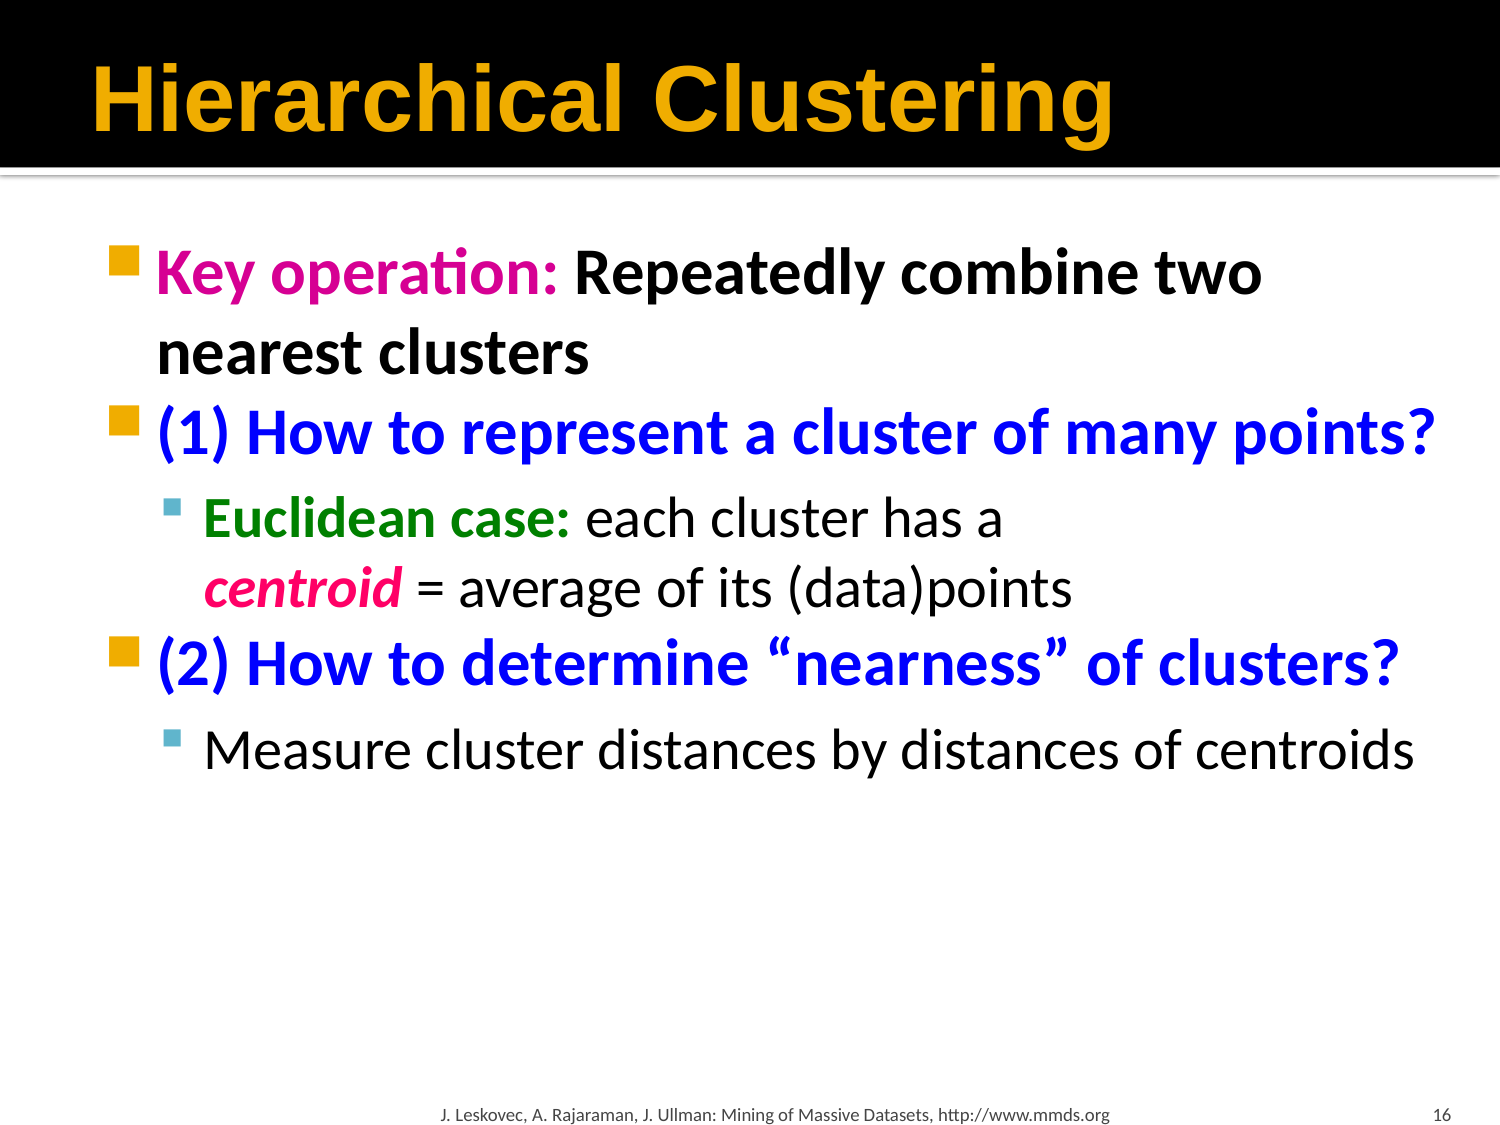

# Hierarchical Clustering
Key operation: Repeatedly combine two nearest clusters
(1) How to represent a cluster of many points?
Euclidean case: each cluster has a
centroid = average of its (data)points
(2) How to determine “nearness” of clusters?
Measure cluster distances by distances of centroids
J. Leskovec, A. Rajaraman, J. Ullman: Mining of Massive Datasets, http://www.mmds.org
16